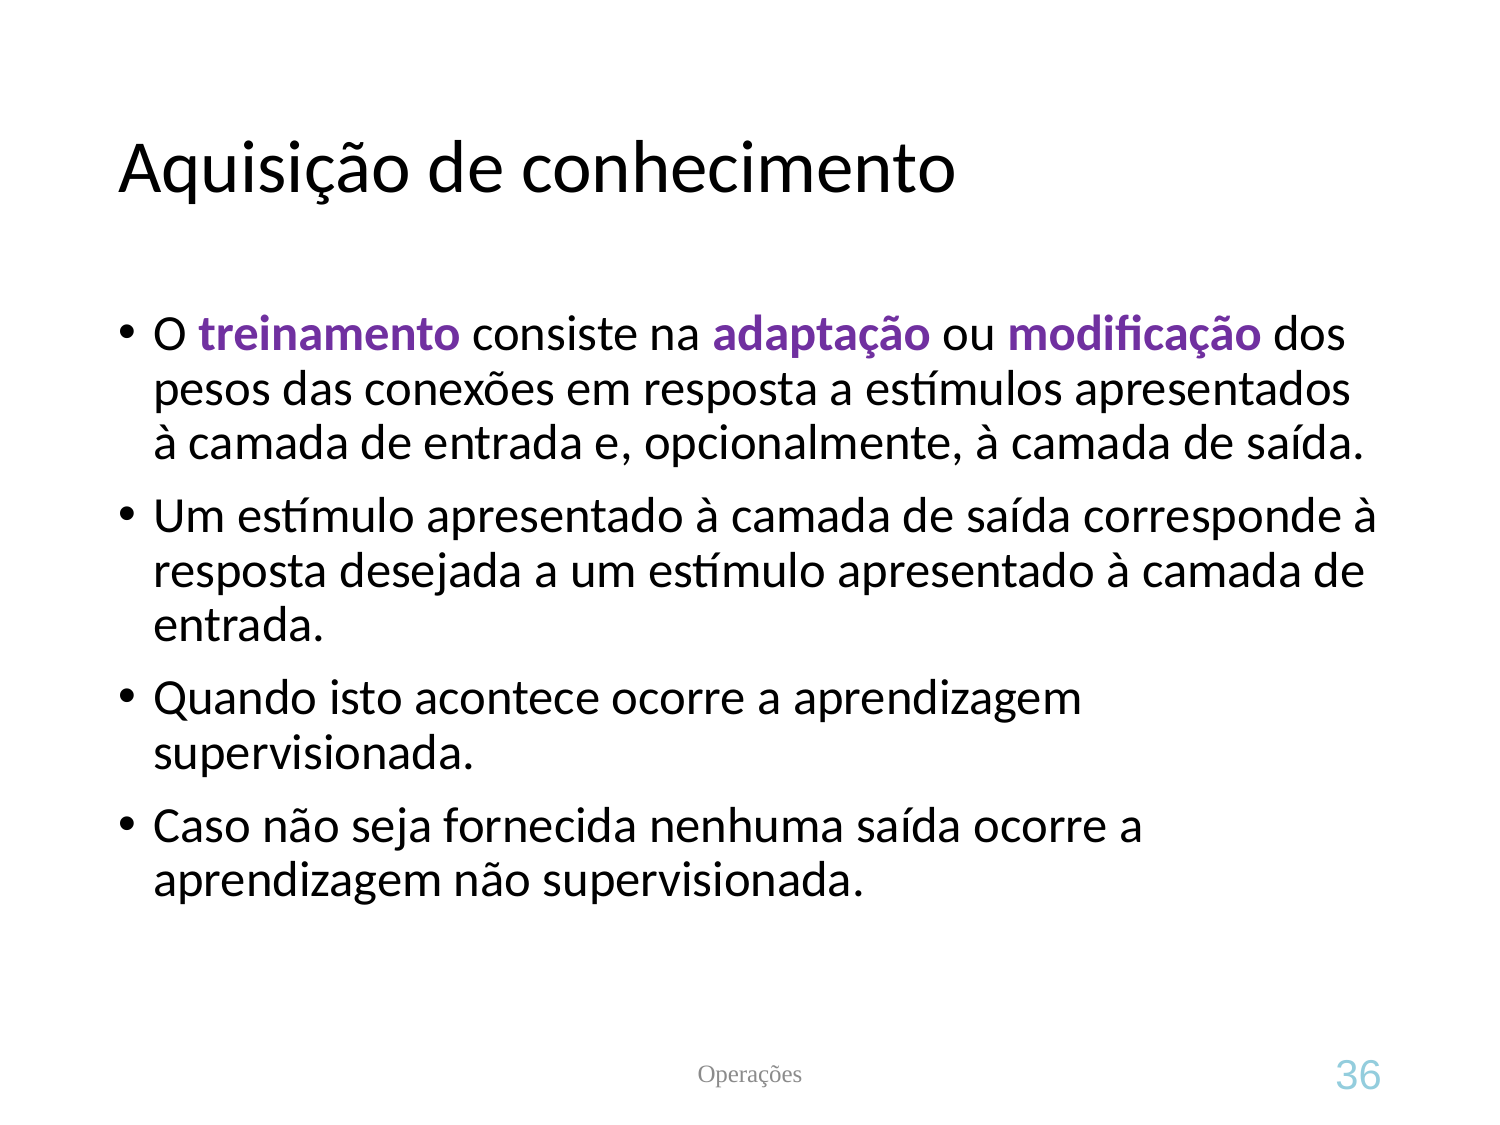

# Aquisição de conhecimento
O treinamento consiste na adaptação ou modificação dos pesos das conexões em resposta a estímulos apresentados à camada de entrada e, opcionalmente, à camada de saída.
Um estímulo apresentado à camada de saída corresponde à resposta desejada a um estímulo apresentado à camada de entrada.
Quando isto acontece ocorre a aprendizagem supervisionada.
Caso não seja fornecida nenhuma saída ocorre a aprendizagem não supervisionada.
Operações
36